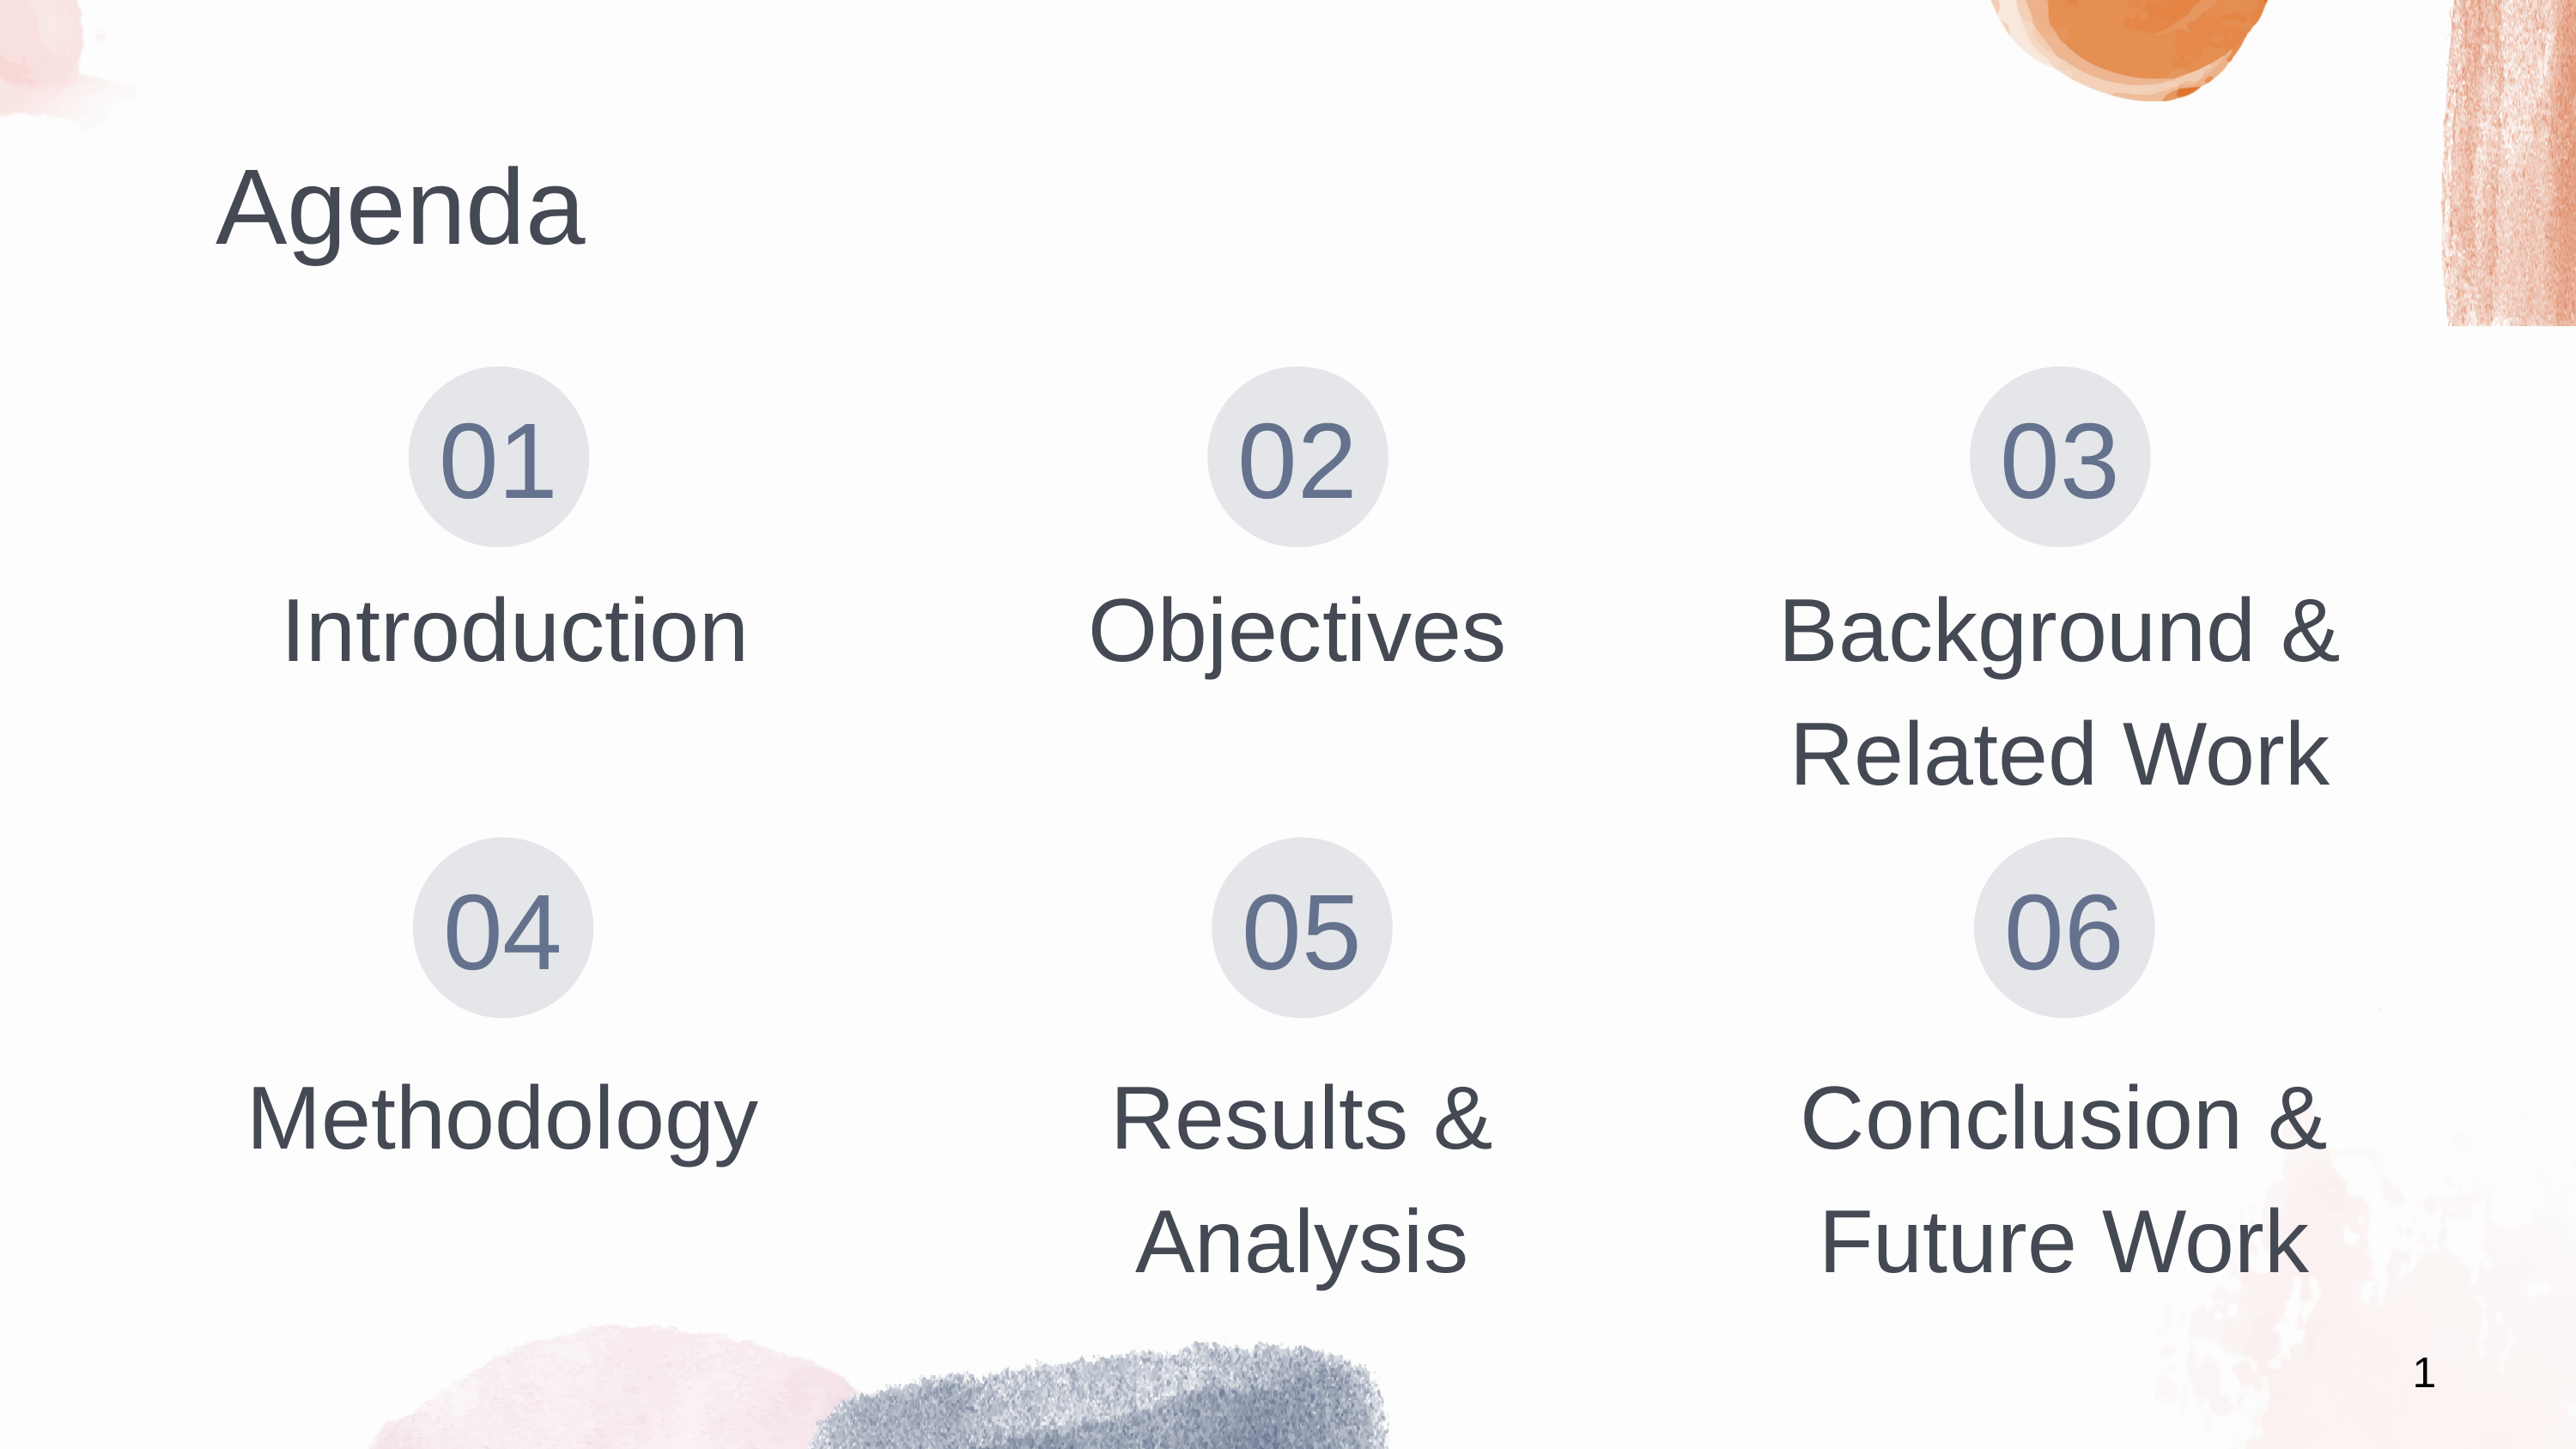

Agenda

01

02

03

Objectives

Introduction

Background & Related Work

04

05

06

Methodology

Results & Analysis

Conclusion & Future Work

1